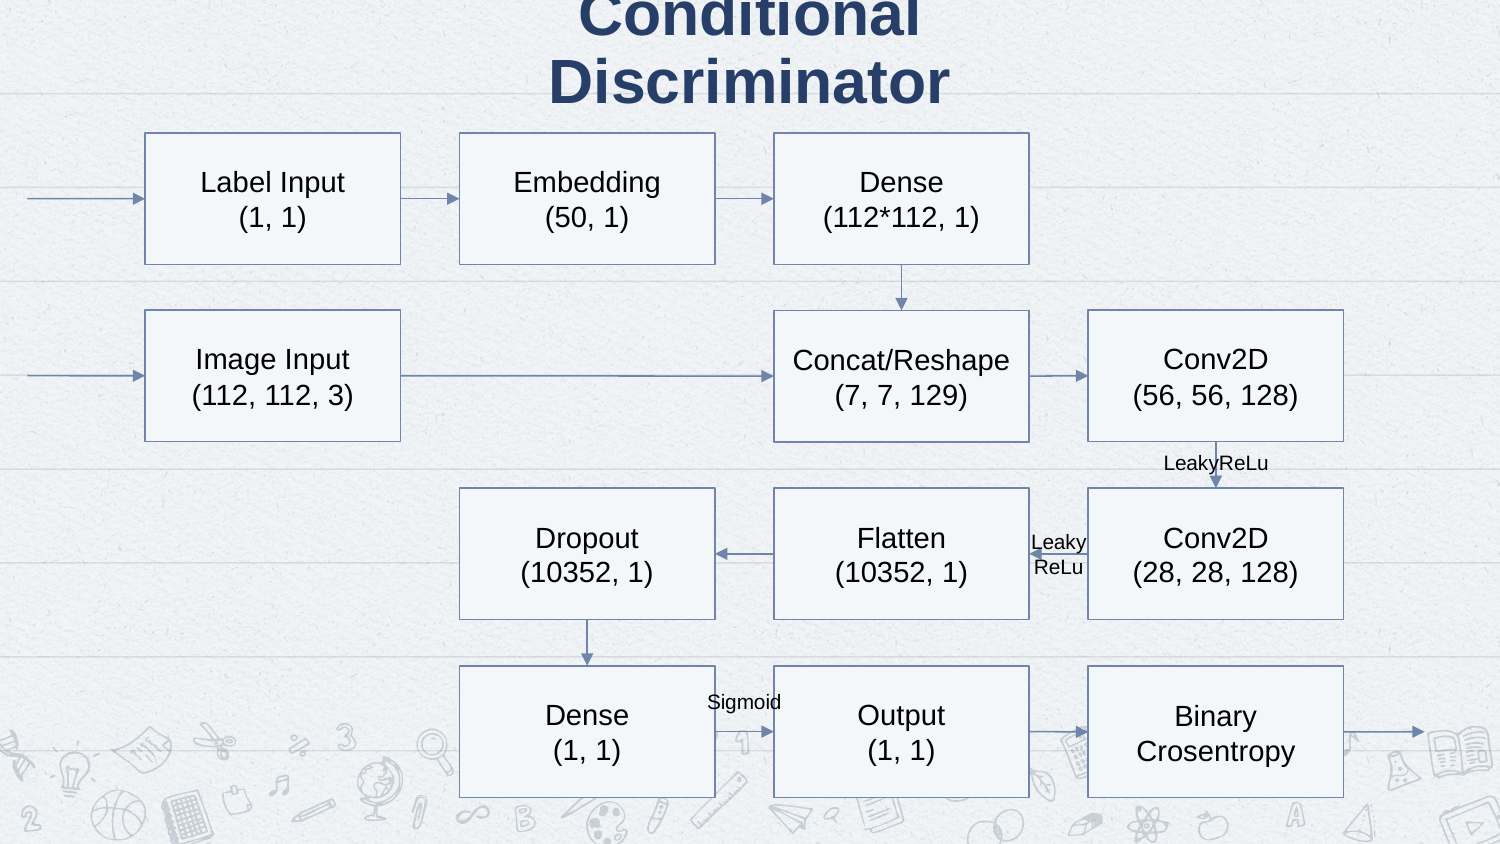

# Conditional Discriminator
Embedding
(50, 1)
Label Input
(1, 1)
Dense
(112*112, 1)
Image Input
(112, 112, 3)
Conv2D
(56, 56, 128)
Concat/Reshape
(7, 7, 129)
LeakyReLu
Dropout
(10352, 1)
Flatten
(10352, 1)
Conv2D
(28, 28, 128)
Leaky
ReLu
Dense
(1, 1)
Output
(1, 1)
Binary Crosentropy
Sigmoid